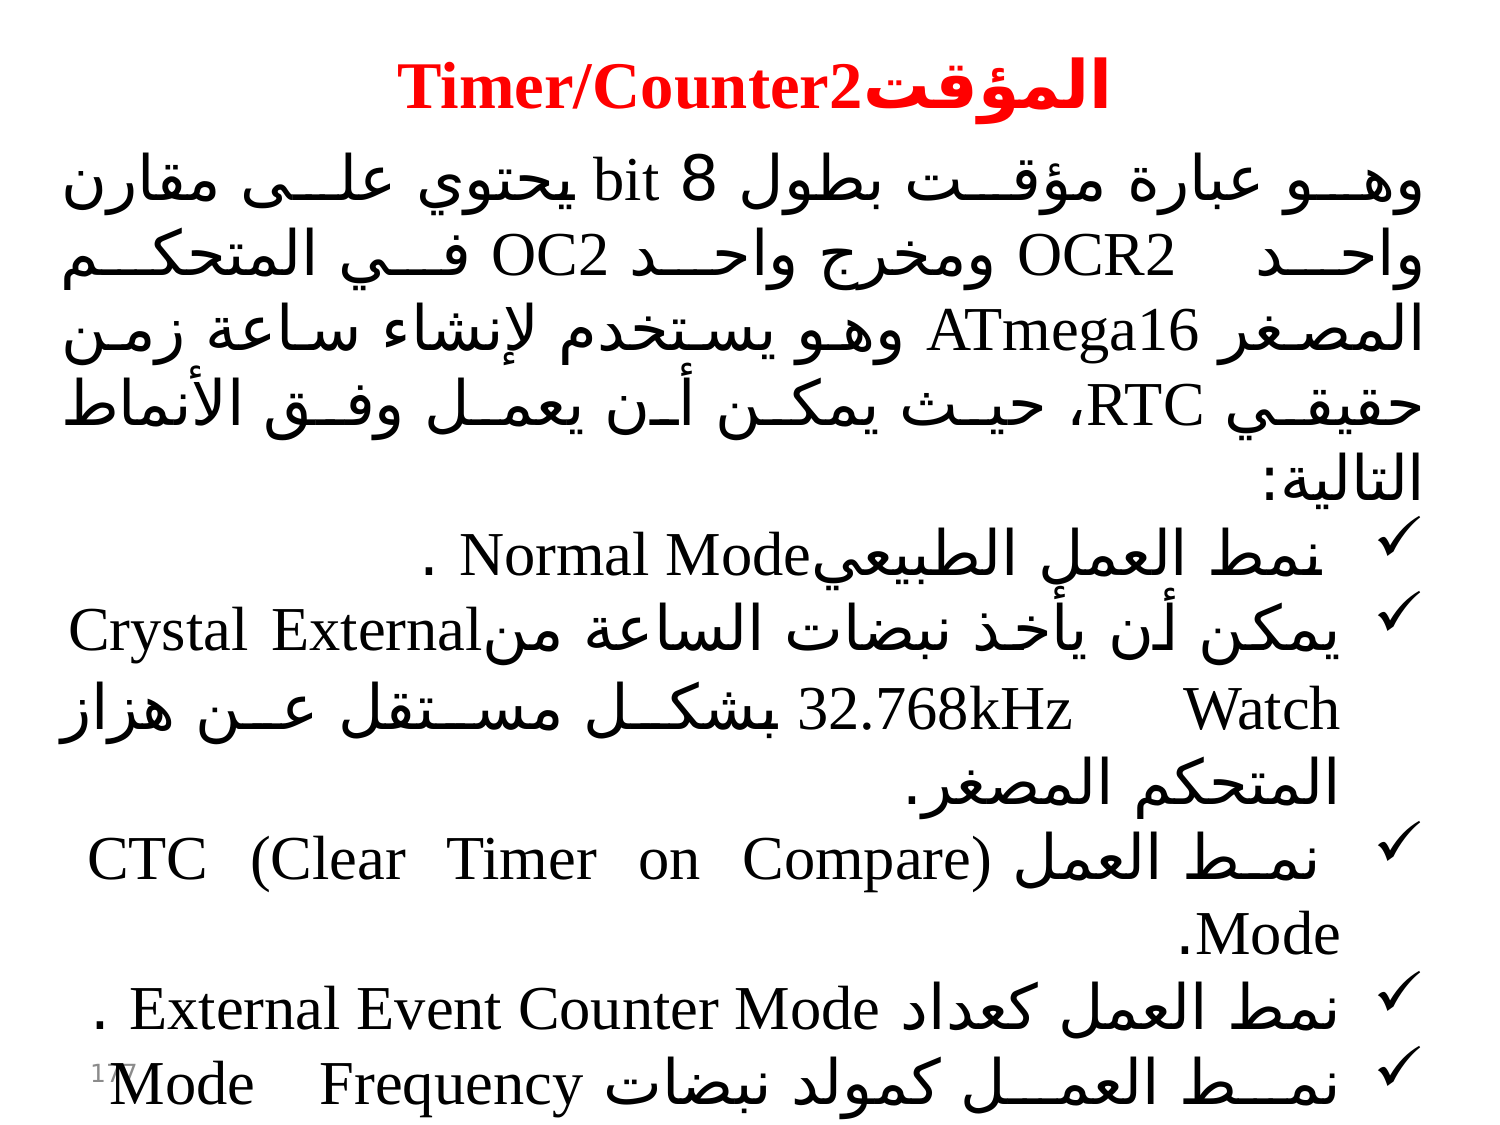

المؤقتTimer/Counter2
وهو عبارة مؤقت بطول 8 bit يحتوي على مقارن واحد    OCR2 ومخرج واحد OC2 في المتحكم المصغر ATmega16 وهو يستخدم لإنشاء ساعة زمن حقيقي RTC، حيث يمكن أن يعمل وفق الأنماط التالية:
 نمط العمل الطبيعيNormal Mode .
يمكن أن يأخذ نبضات الساعة منCrystal External 32.768kHz  Watch بشكل مستقل عن هزاز المتحكم المصغر.
 نمط العمل CTC (Clear Timer on Compare) Mode.
نمط العمل كعداد External Event Counter Mode .
نمط العمل كمولد نبضات Mode Frequency Generator.
 نمط العمل مولد  Fast PWM Mode.
نمط العمل مولد Correct PWM Mode.

177